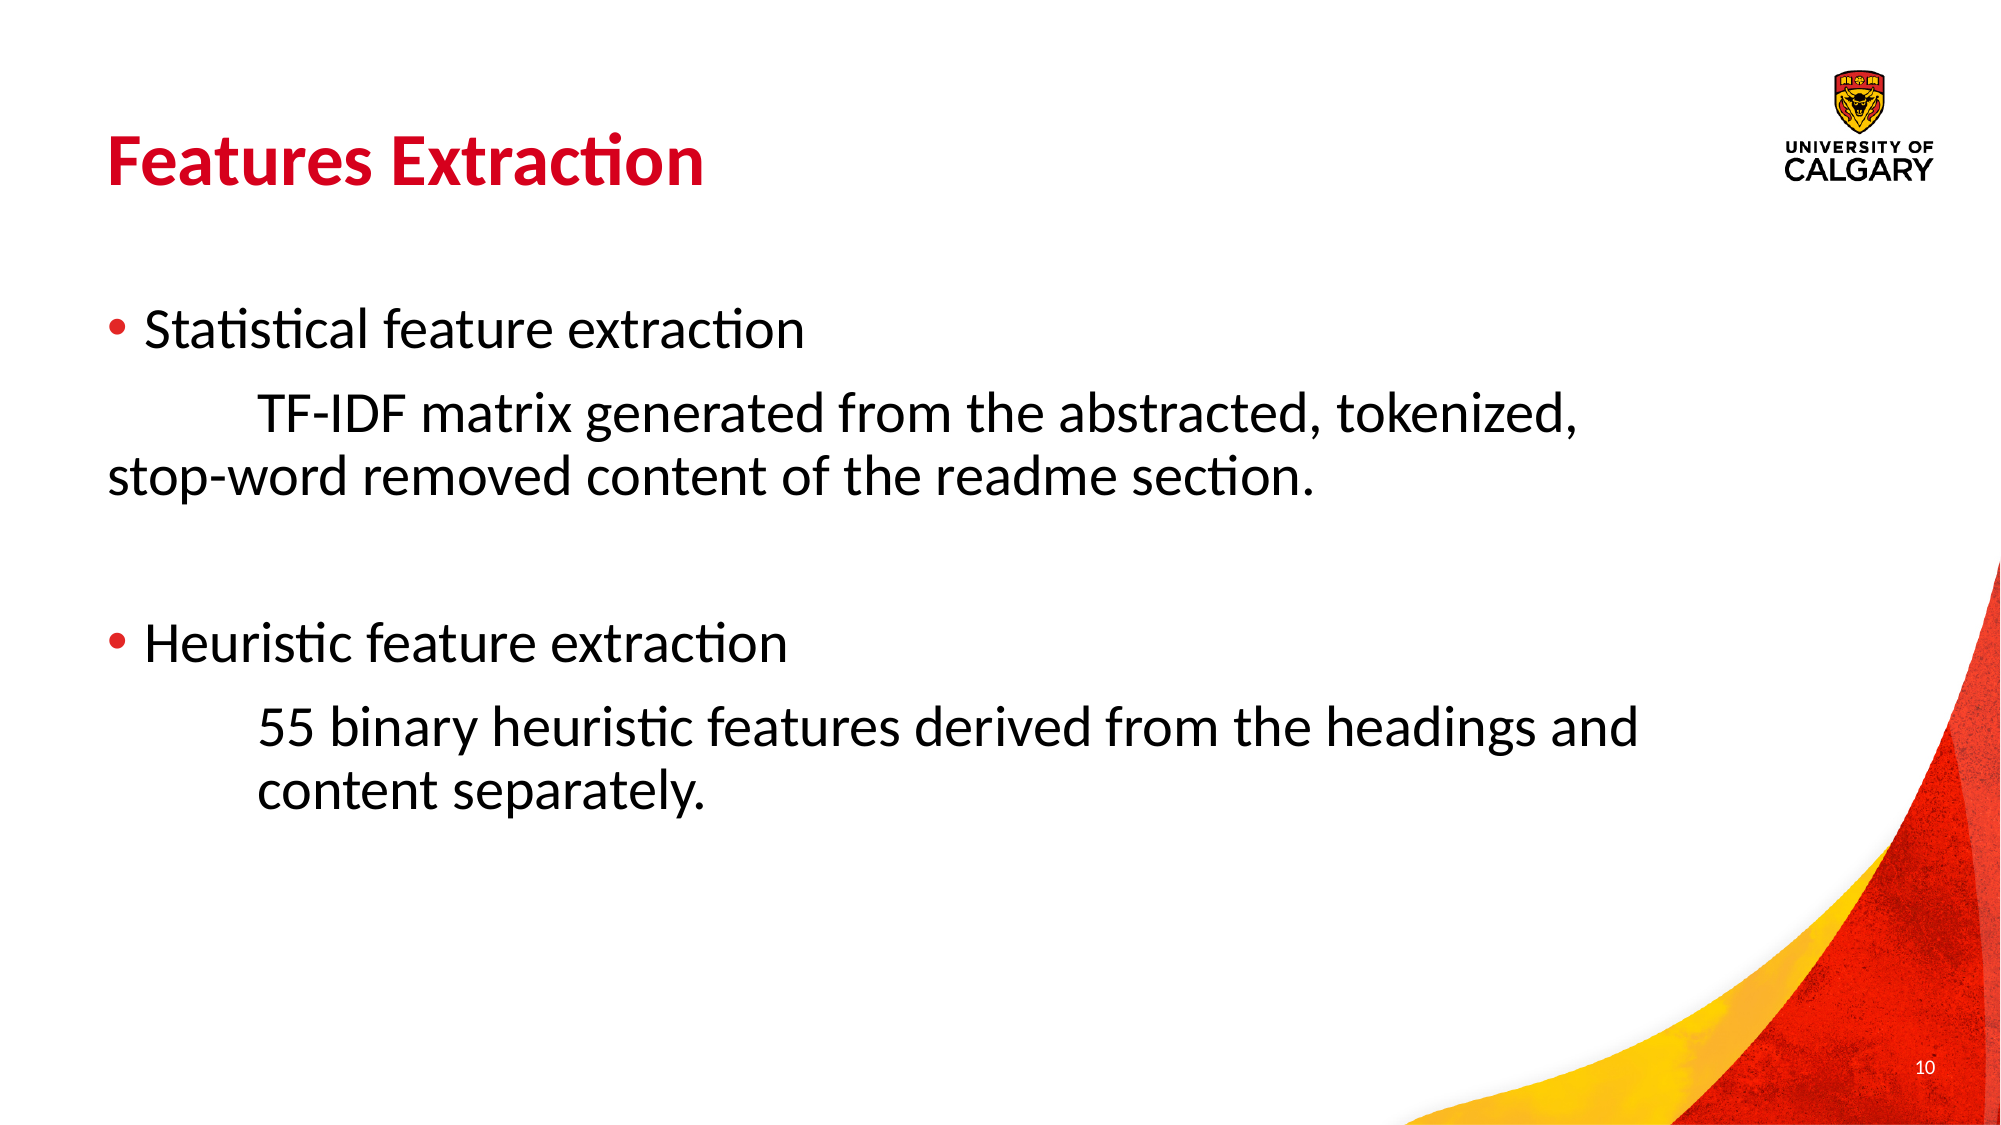

# Features Extraction
Statistical feature extraction
	TF-IDF matrix generated from the abstracted, tokenized, 	stop-word removed content of the readme section.

Heuristic feature extraction
	55 binary heuristic features derived from the headings and 	content separately.
10